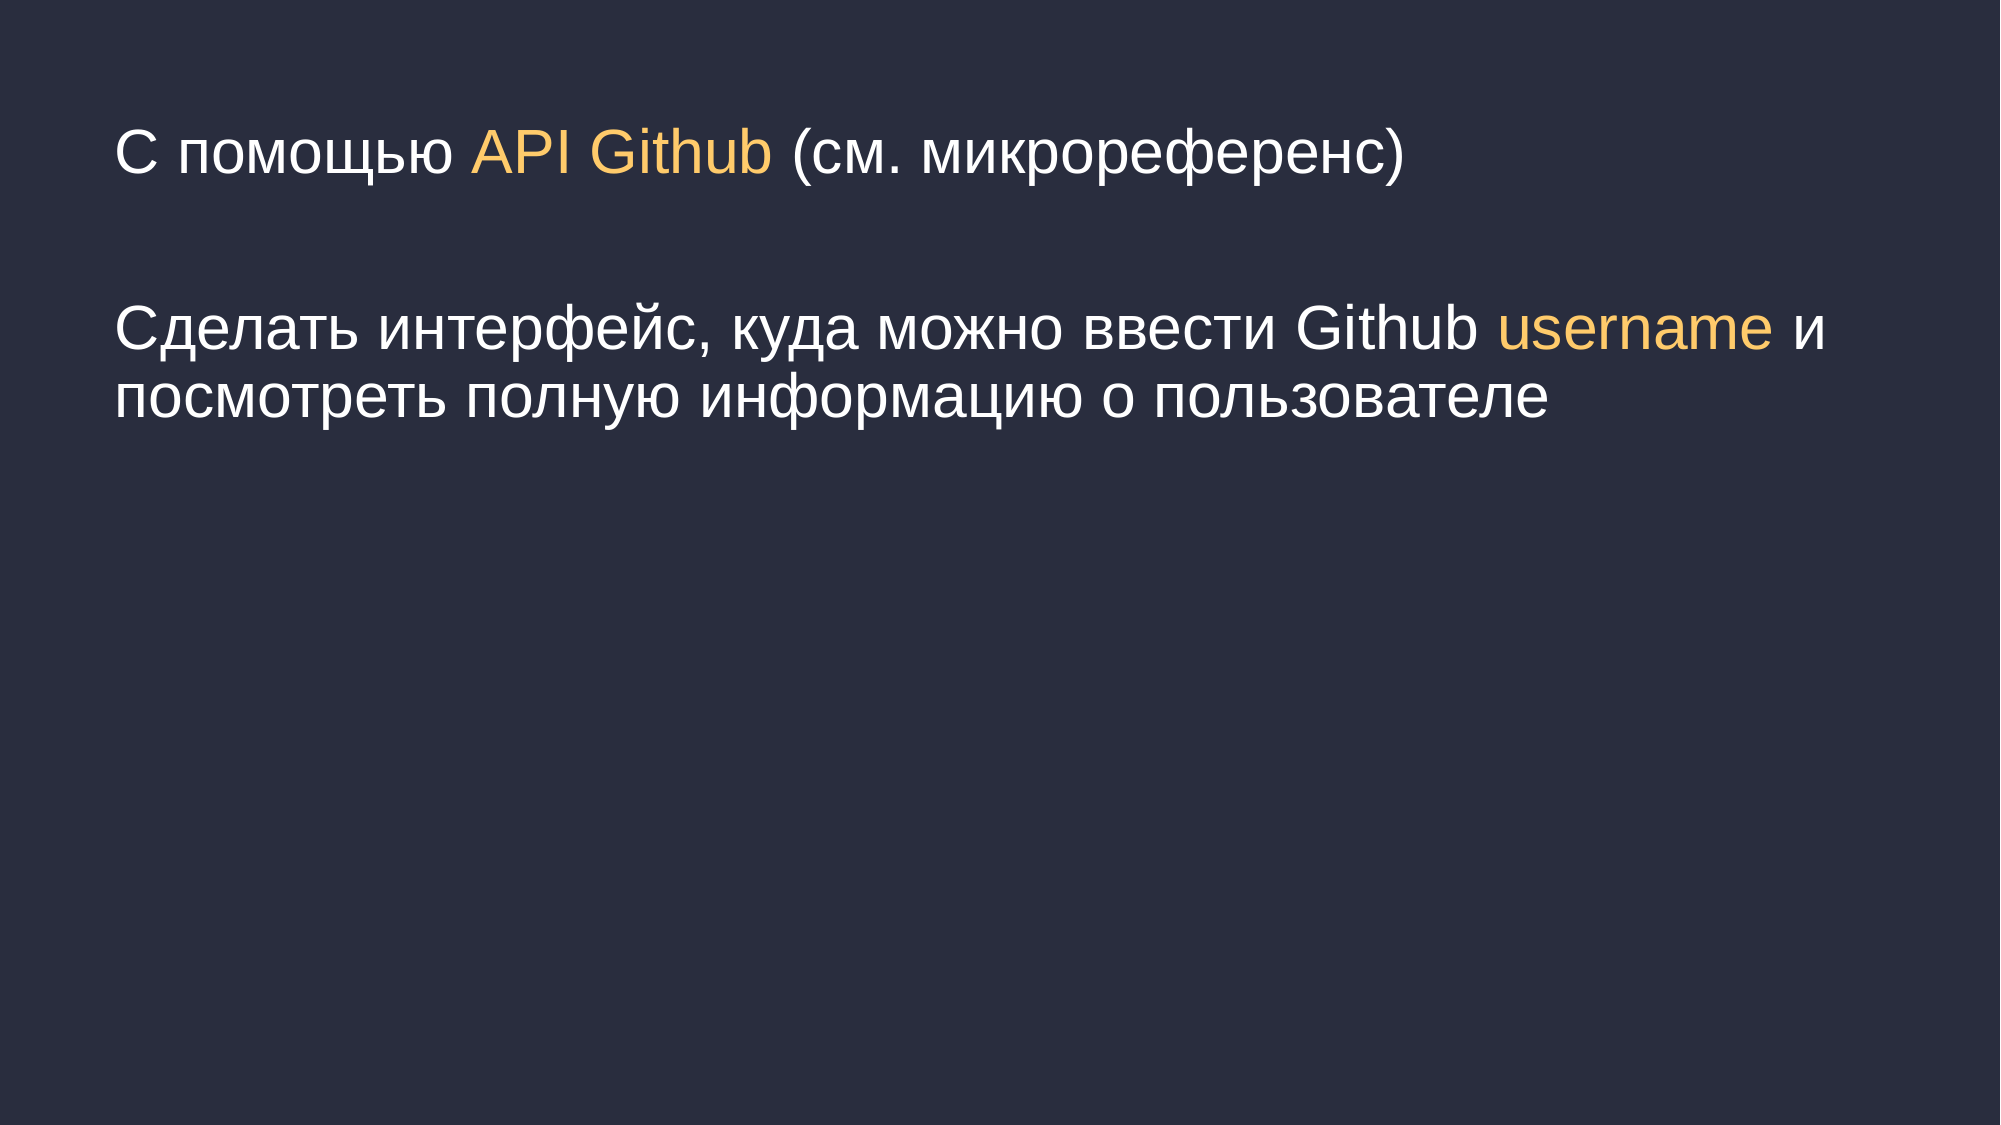

C помощью API Github (см. микрореференс)

Сделать интерфейс, куда можно ввести Github username и посмотреть полную информацию о пользователе